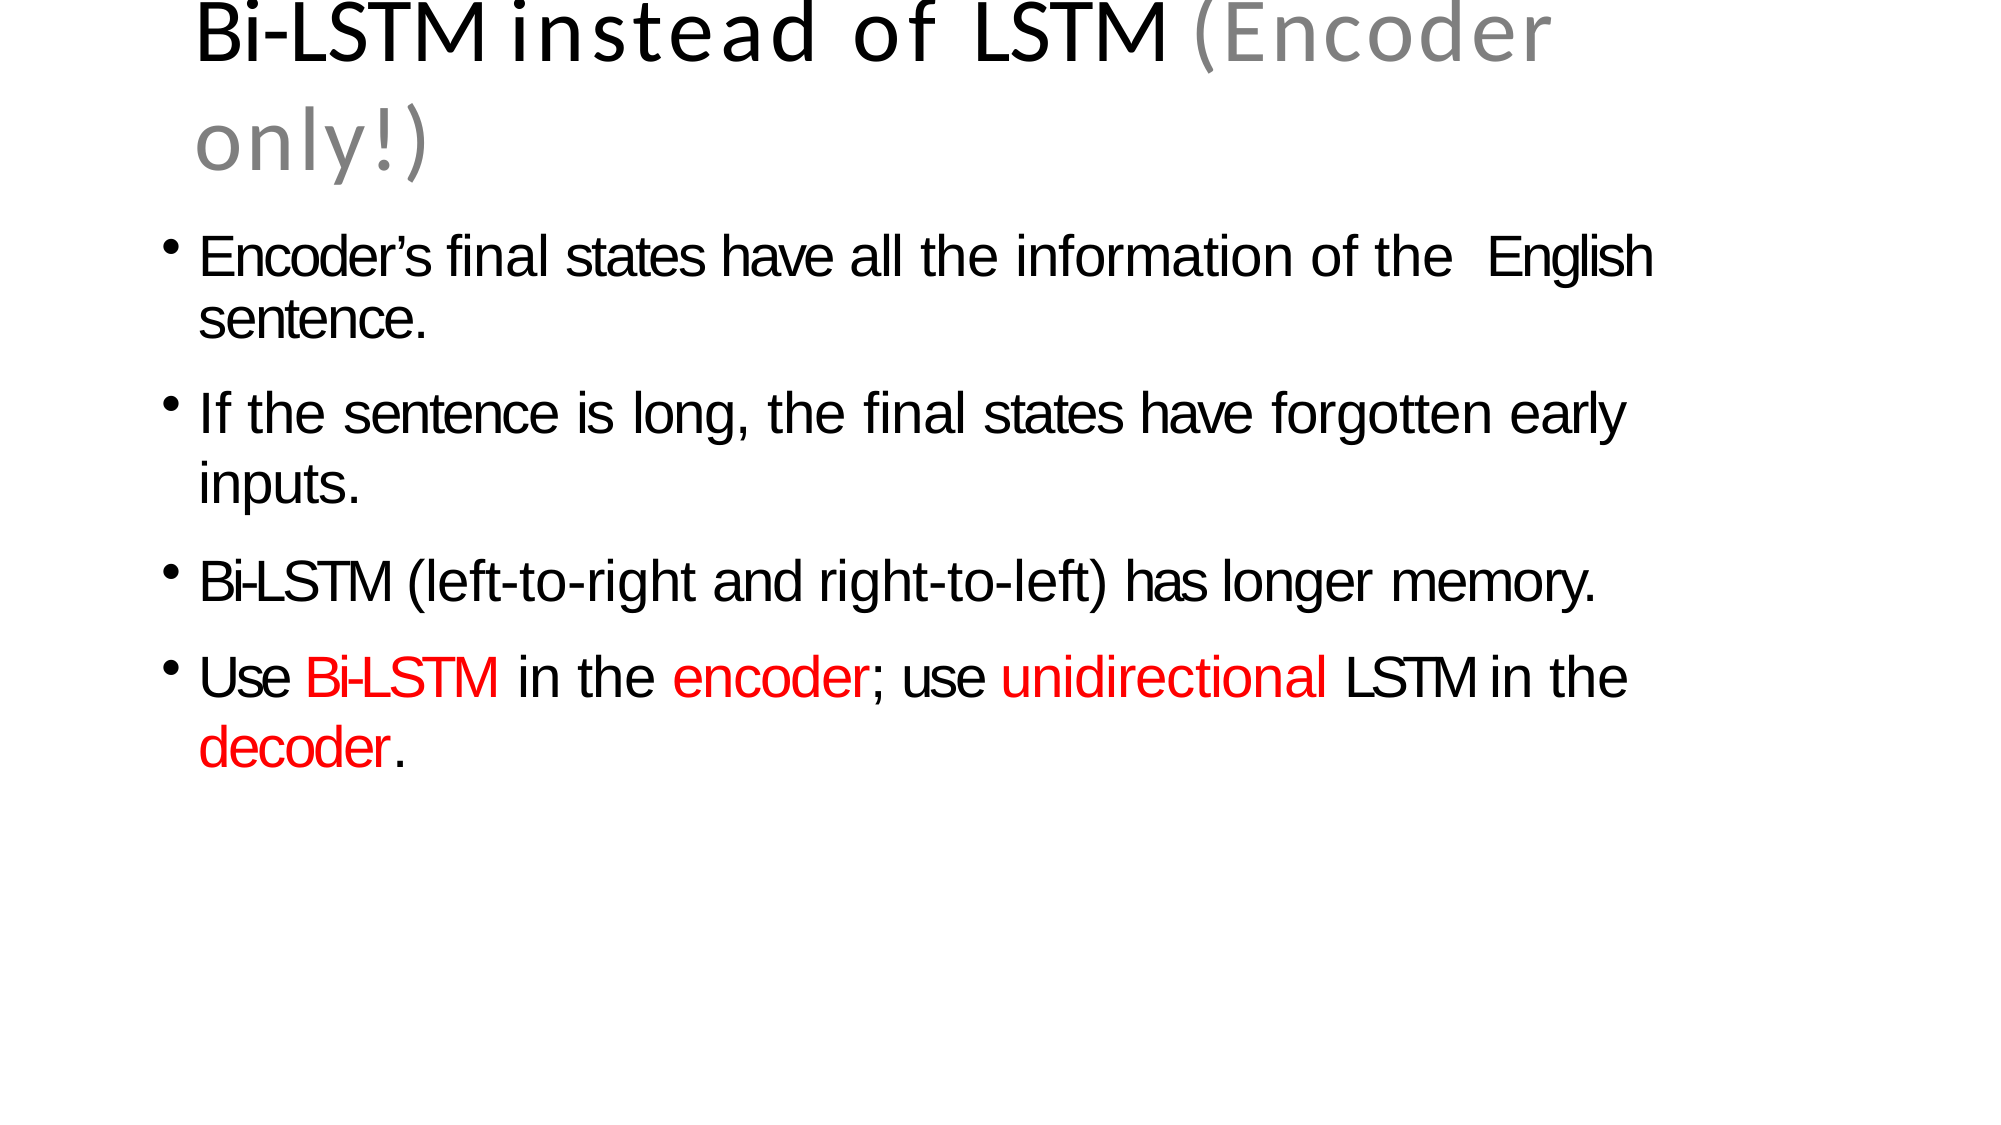

# Bi-LSTM instead of LSTM (Encoder only!)
Encoder’s final states have all the information of the  English sentence.
If the sentence is long, the final states have forgotten early inputs.
Bi-LSTM (left-to-right and right-to-left) has longer memory.
Use Bi-LSTM in the encoder; use unidirectional LSTM in the decoder.